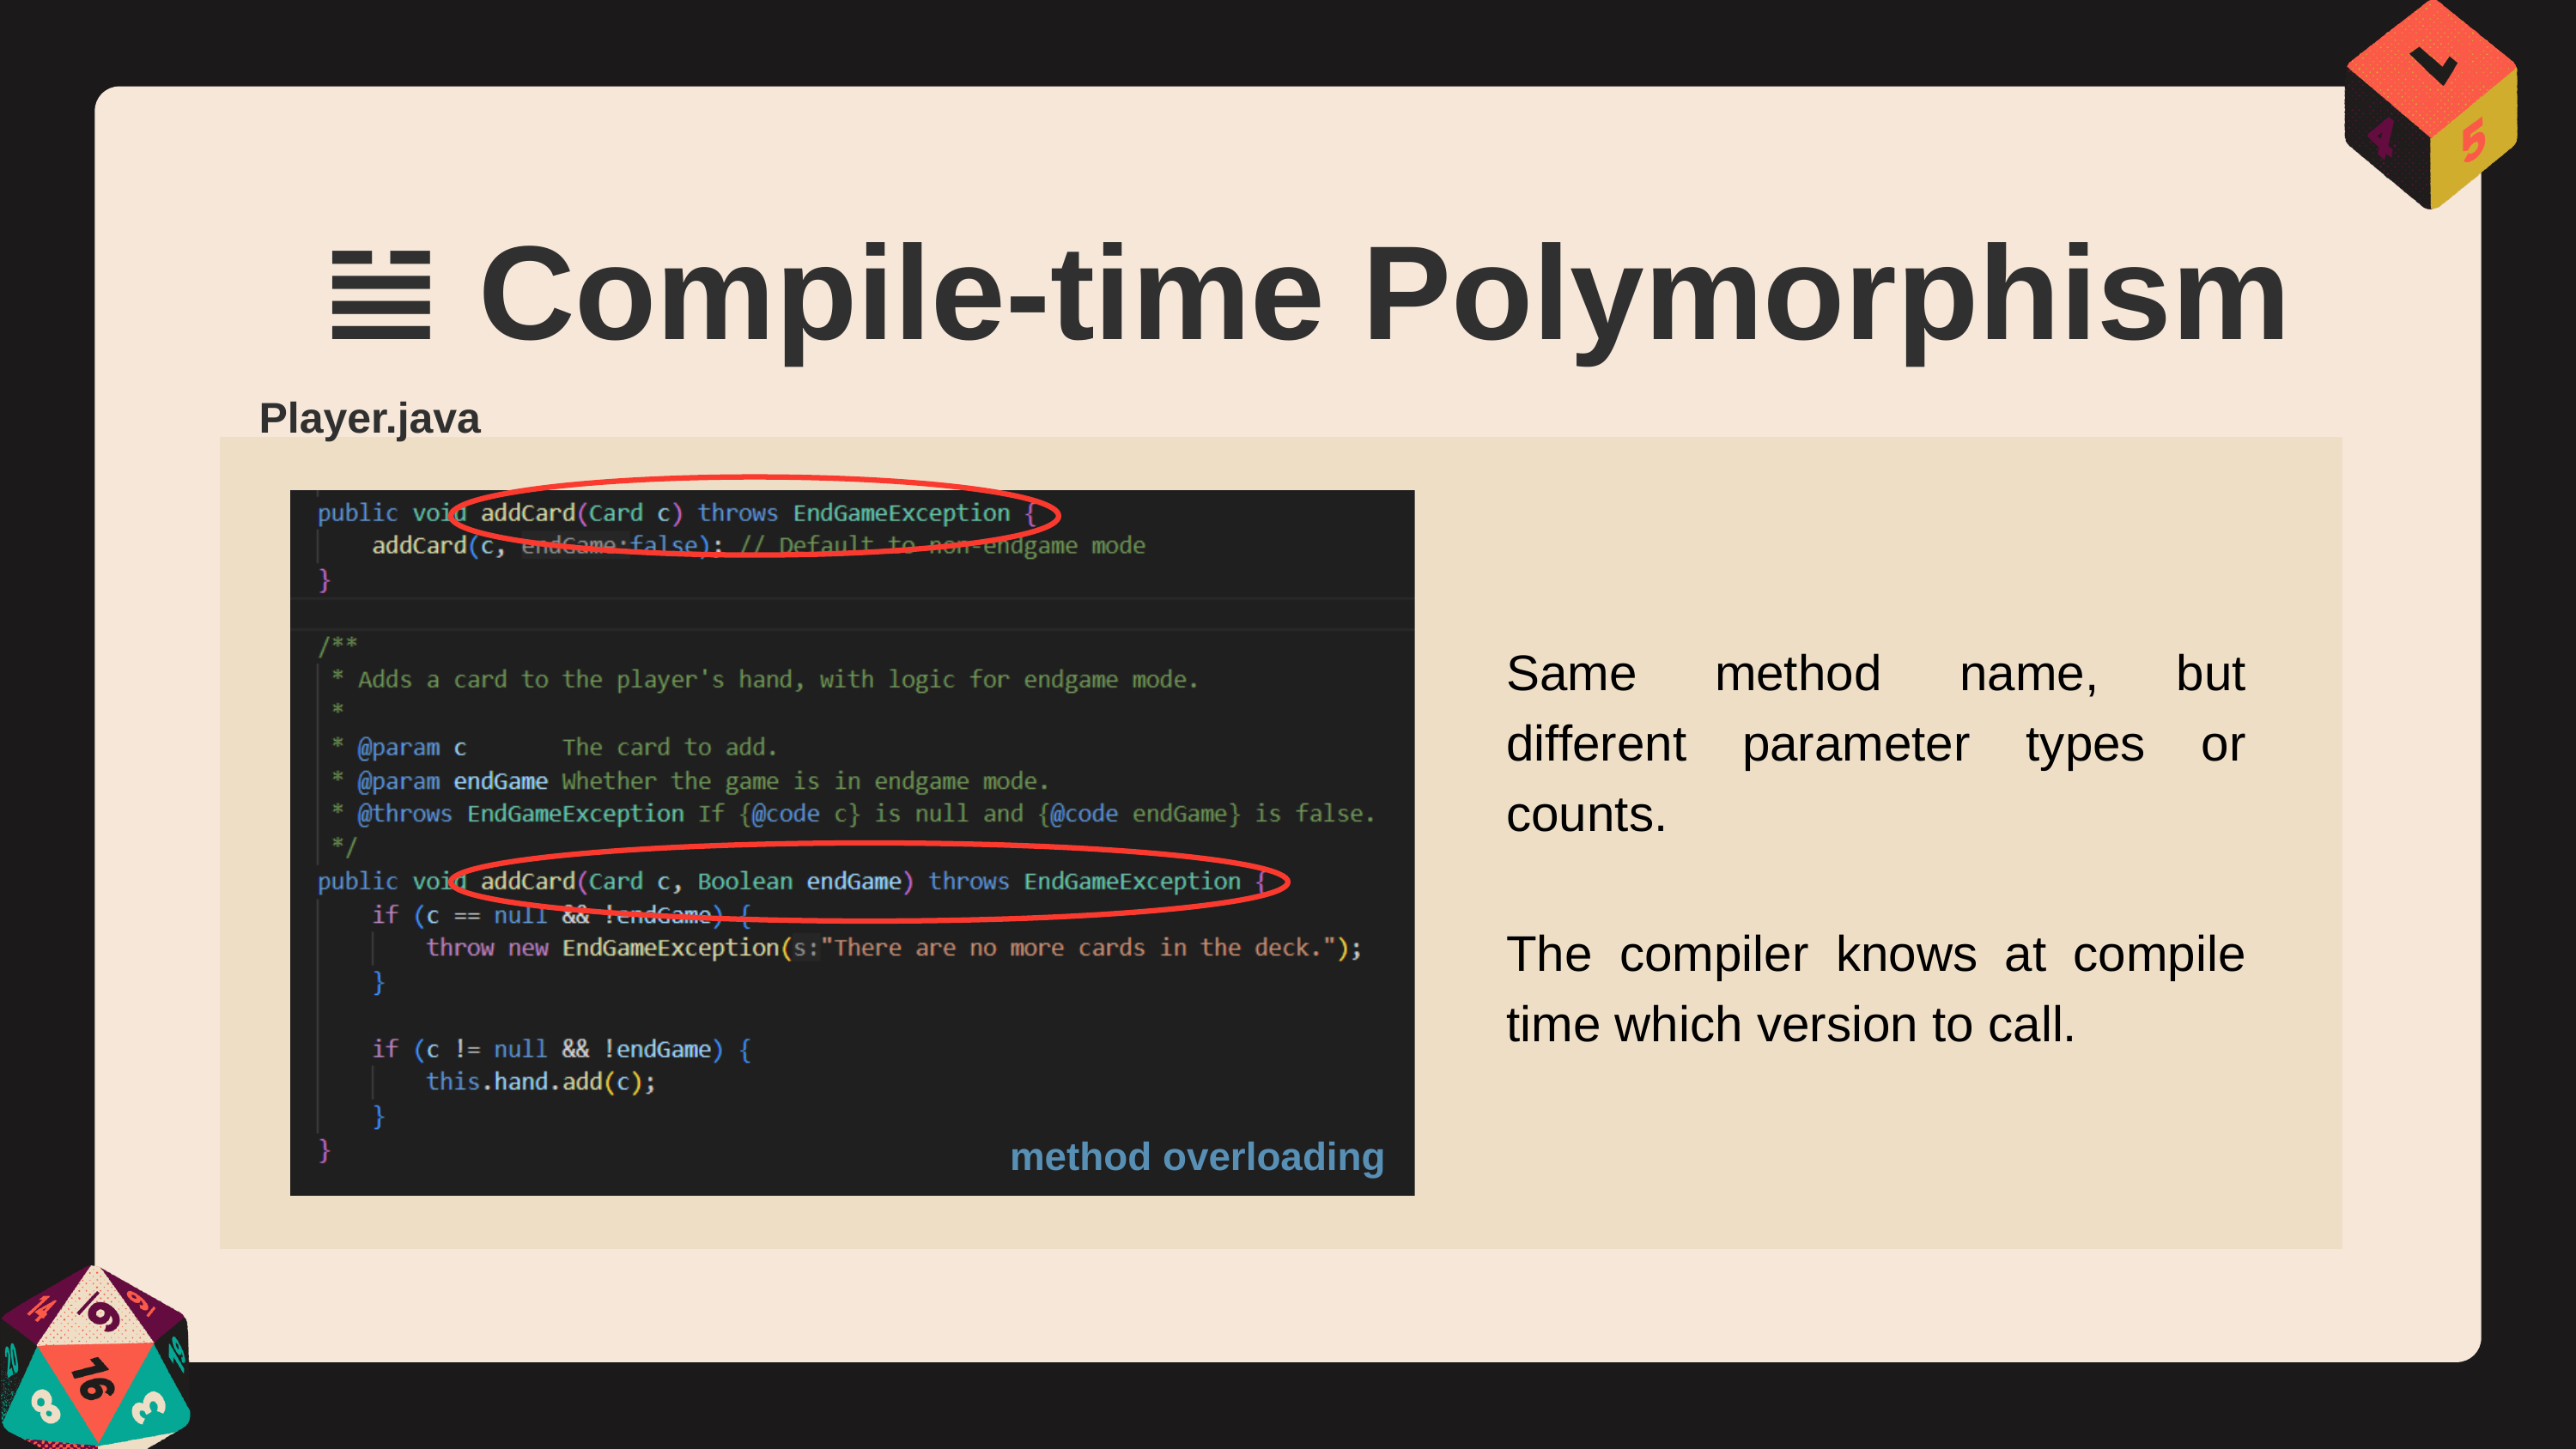

𝌡 Compile-time Polymorphism
Player.java

t

Same method name, but different parameter types or counts.

The compiler knows at compile time which version to call.

method overloading